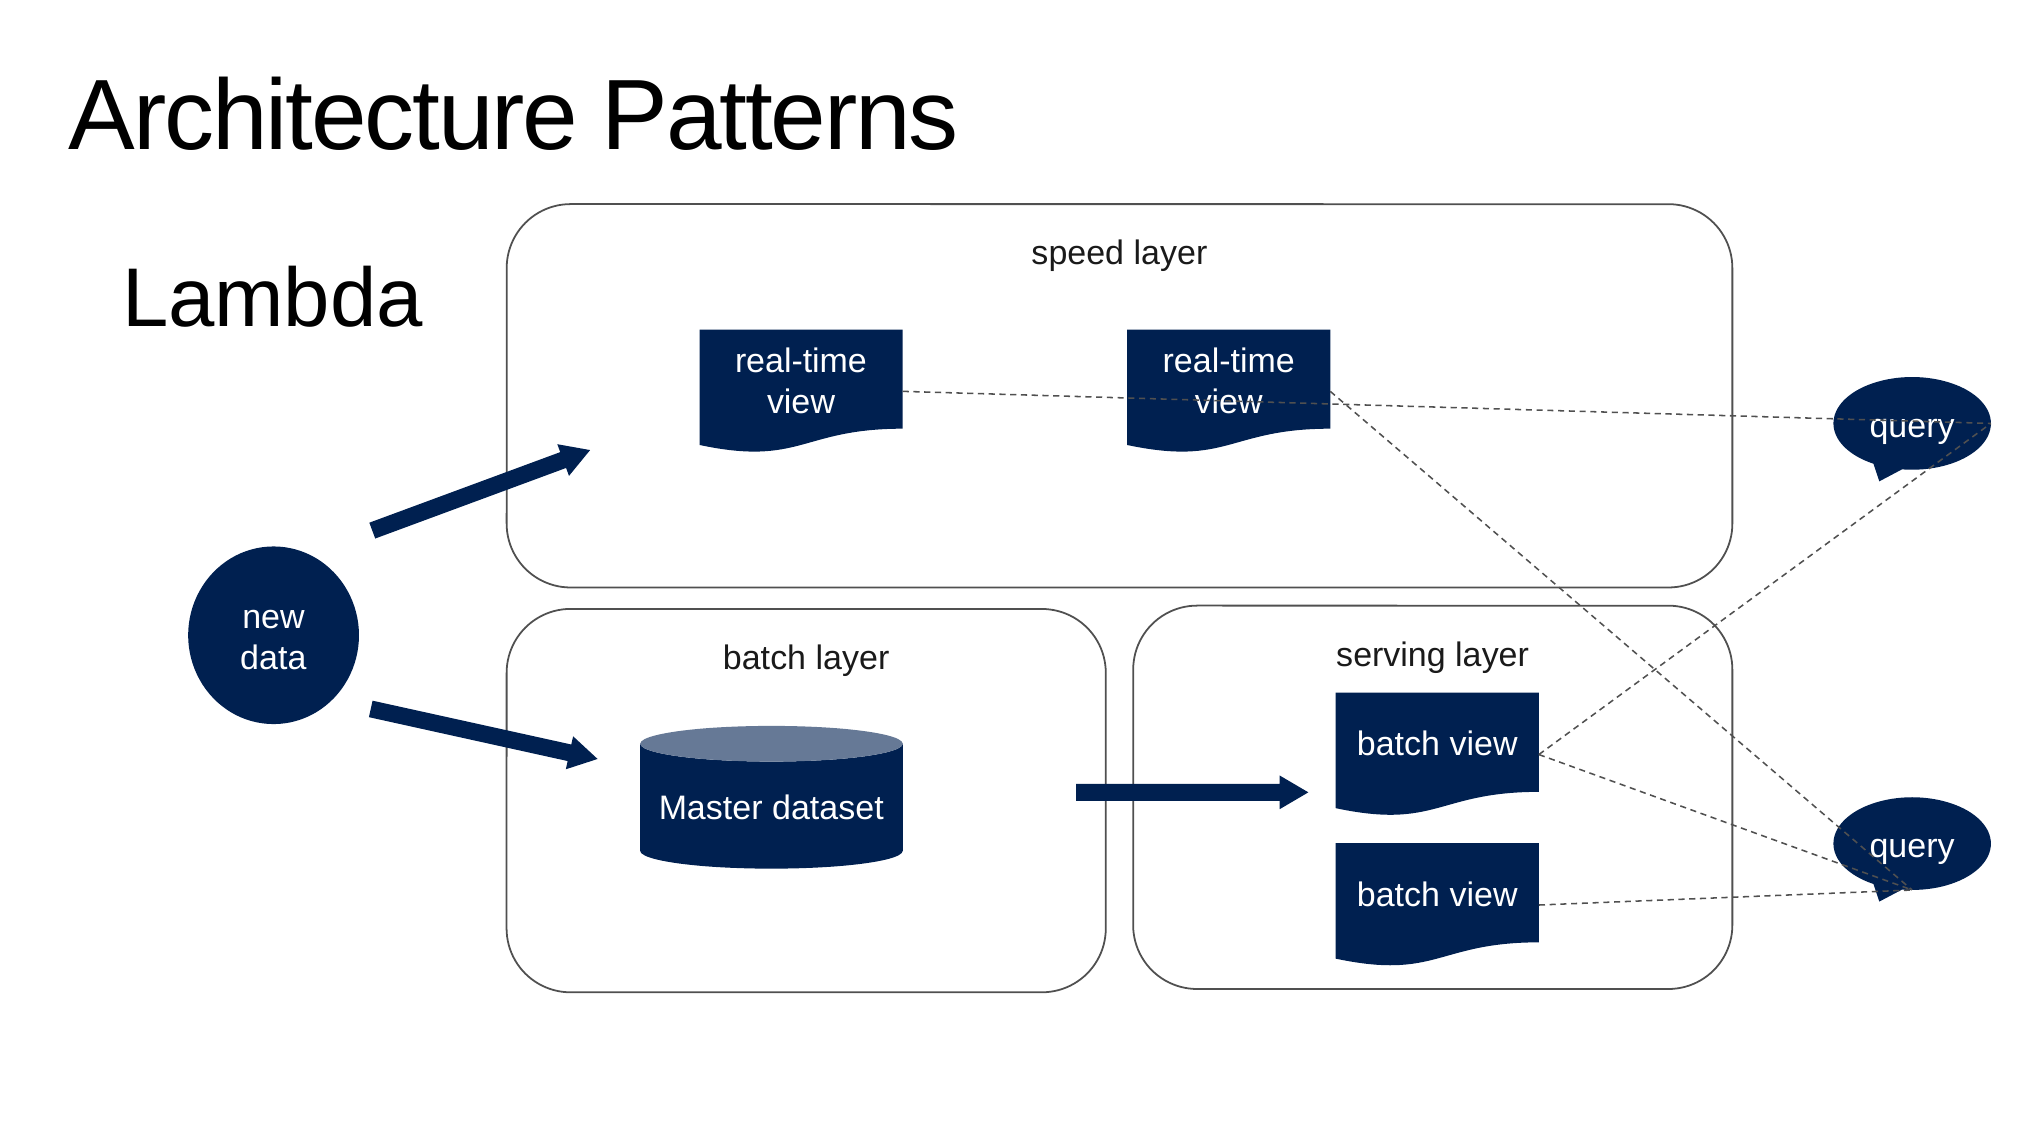

# Architecture Patterns
speed layer
Lambda

real-time view
real-time view
query

new data
serving layer
batch layer
batch view

Master dataset

query
batch view